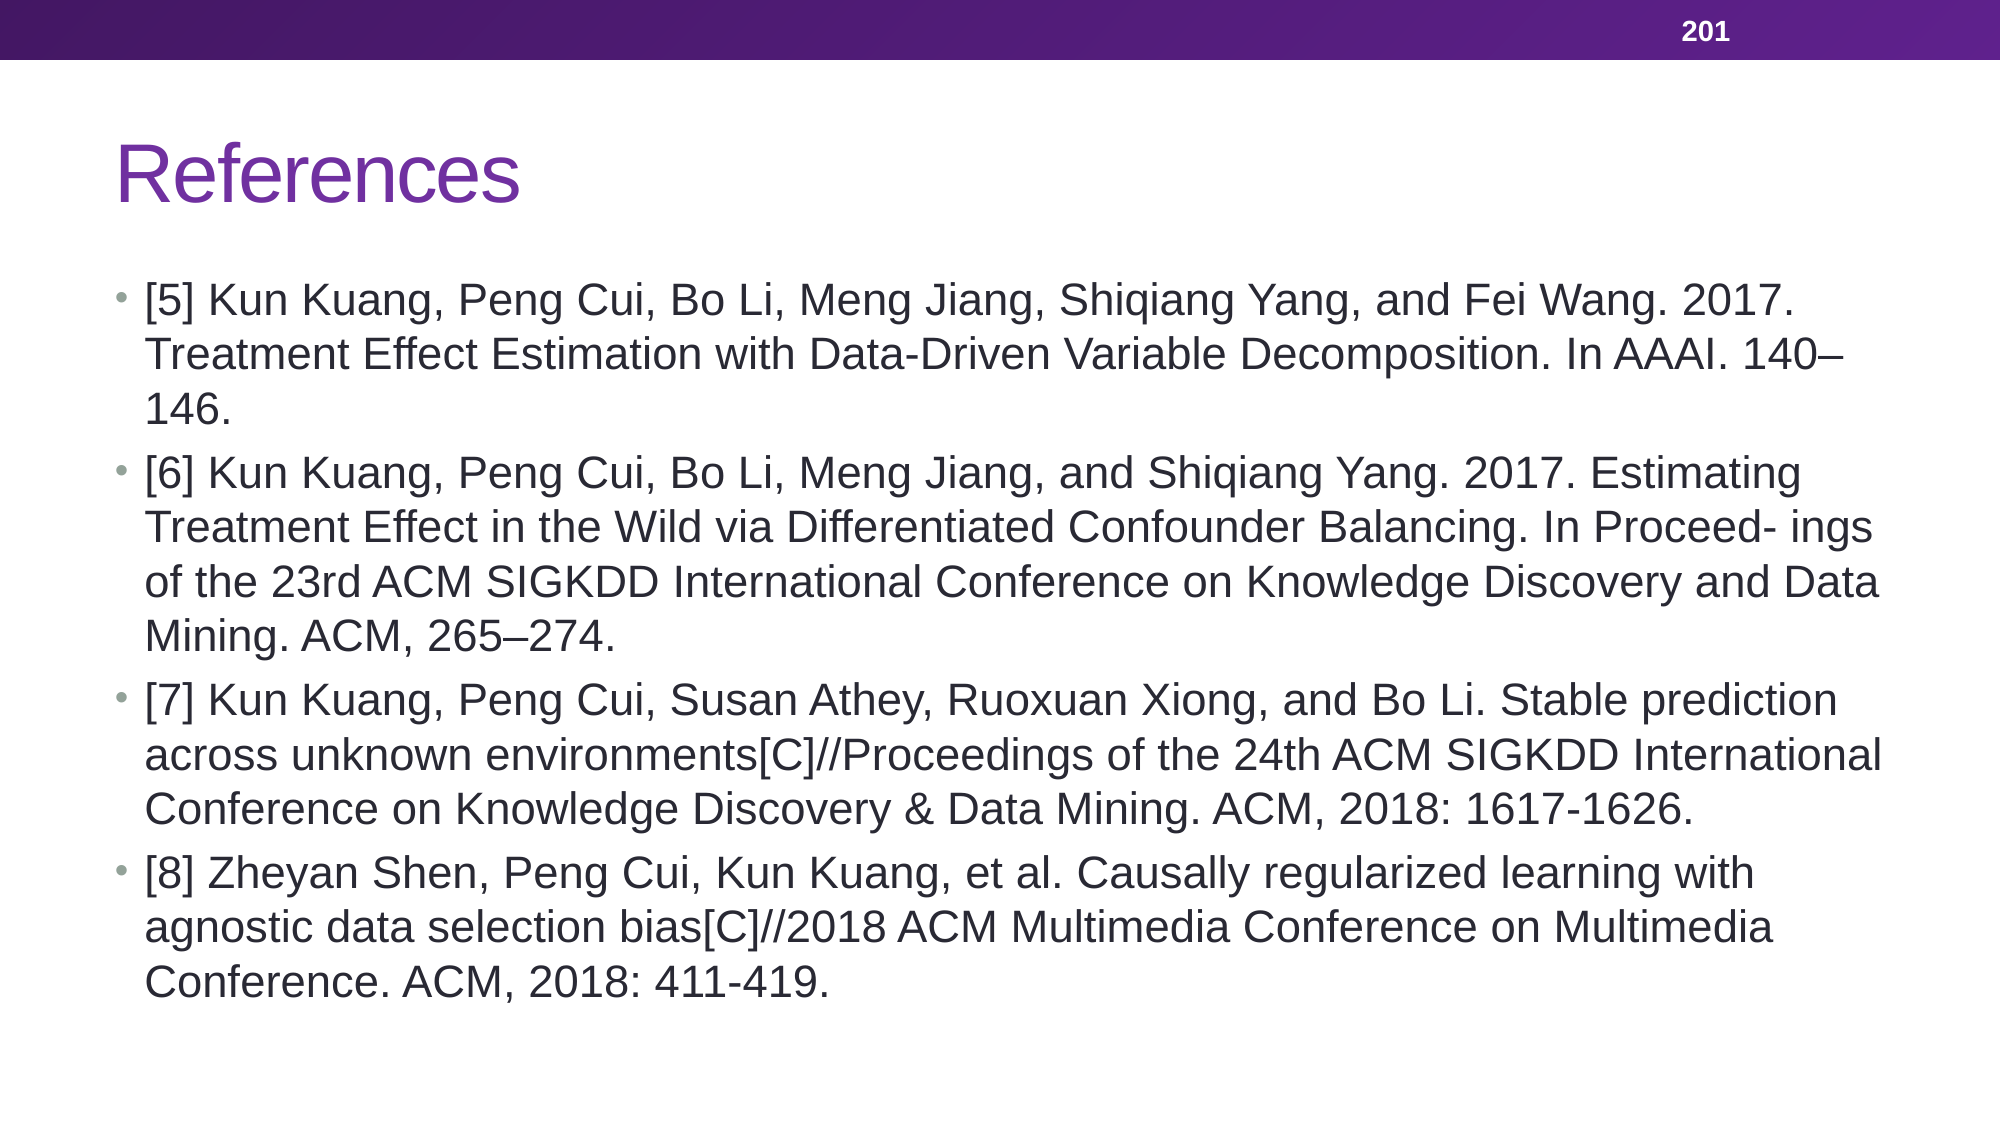

201
# References
[5] Kun Kuang, Peng Cui, Bo Li, Meng Jiang, Shiqiang Yang, and Fei Wang. 2017. Treatment Effect Estimation with Data-Driven Variable Decomposition. In AAAI. 140–146.
[6] Kun Kuang, Peng Cui, Bo Li, Meng Jiang, and Shiqiang Yang. 2017. Estimating Treatment Effect in the Wild via Differentiated Confounder Balancing. In Proceed- ings of the 23rd ACM SIGKDD International Conference on Knowledge Discovery and Data Mining. ACM, 265–274.
[7] Kun Kuang, Peng Cui, Susan Athey, Ruoxuan Xiong, and Bo Li. Stable prediction across unknown environments[C]//Proceedings of the 24th ACM SIGKDD International Conference on Knowledge Discovery & Data Mining. ACM, 2018: 1617-1626.
[8] Zheyan Shen, Peng Cui, Kun Kuang, et al. Causally regularized learning with agnostic data selection bias[C]//2018 ACM Multimedia Conference on Multimedia Conference. ACM, 2018: 411-419.